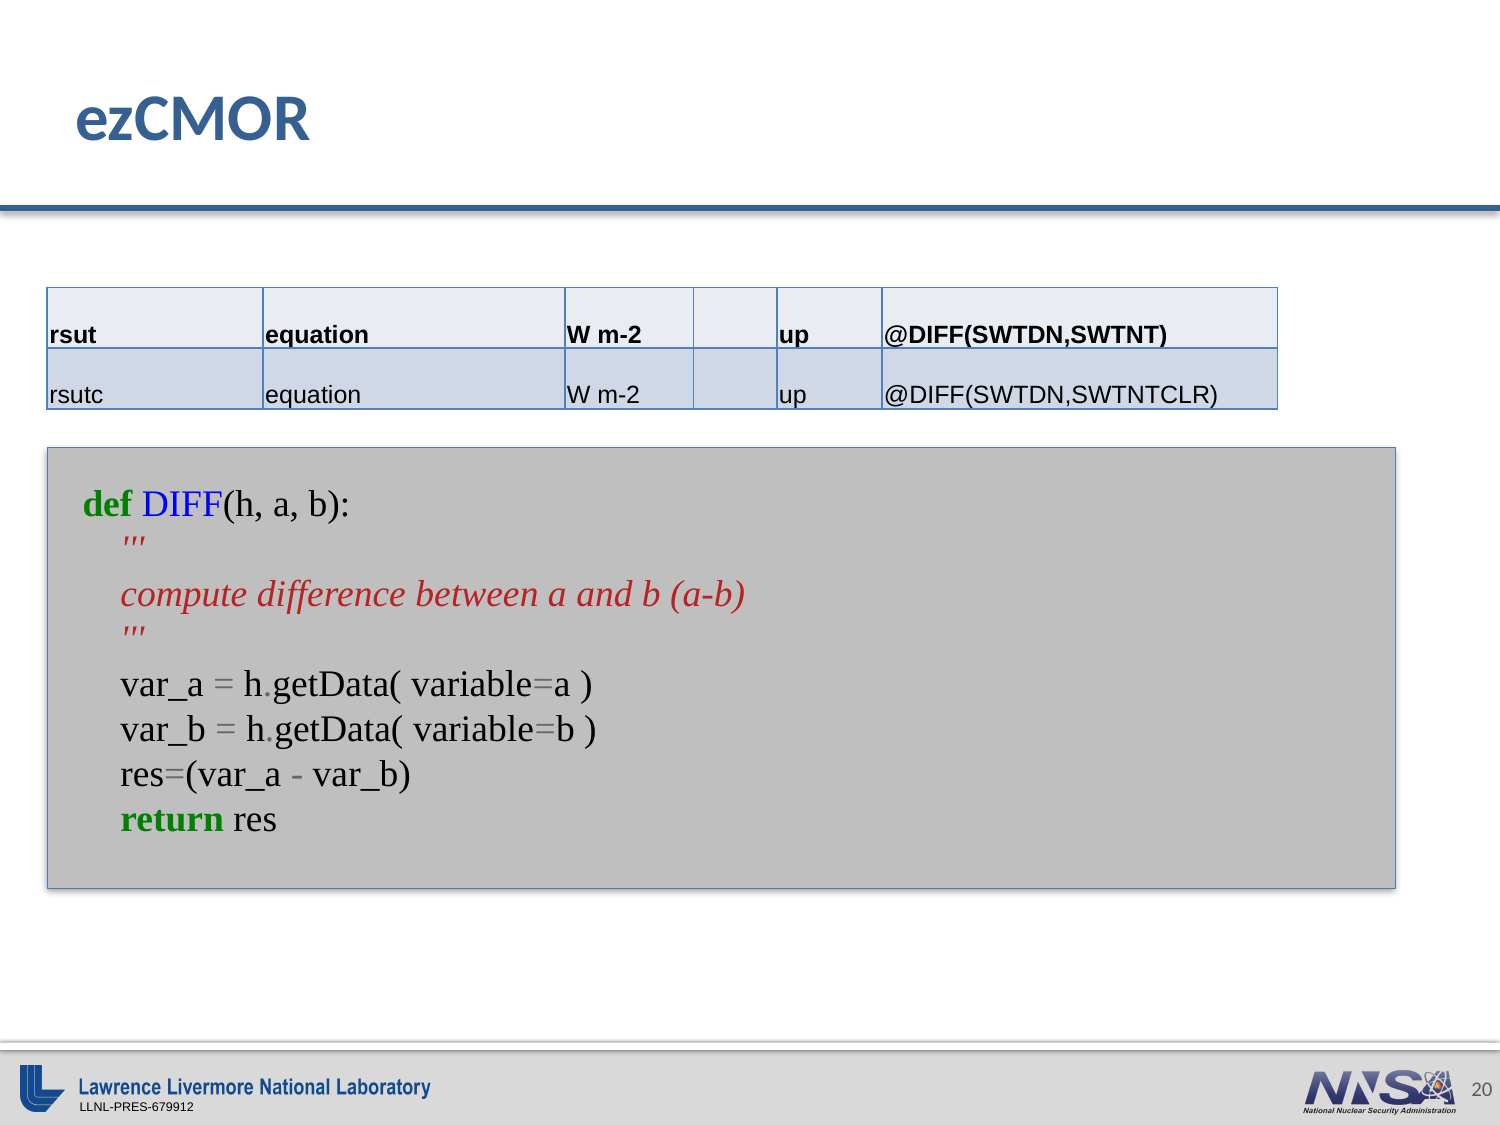

# ezCMOR
| rsut | equation | W m-2 |  | up | @DIFF(SWTDN,SWTNT) |
| --- | --- | --- | --- | --- | --- |
| rsutc | equation | W m-2 |  | up | @DIFF(SWTDN,SWTNTCLR) |

def DIFF(h, a, b):
    '''
    compute difference between a and b (a-b)
    '''
    var_a = h.getData( variable=a )
    var_b = h.getData( variable=b )
    res=(var_a - var_b)
    return res